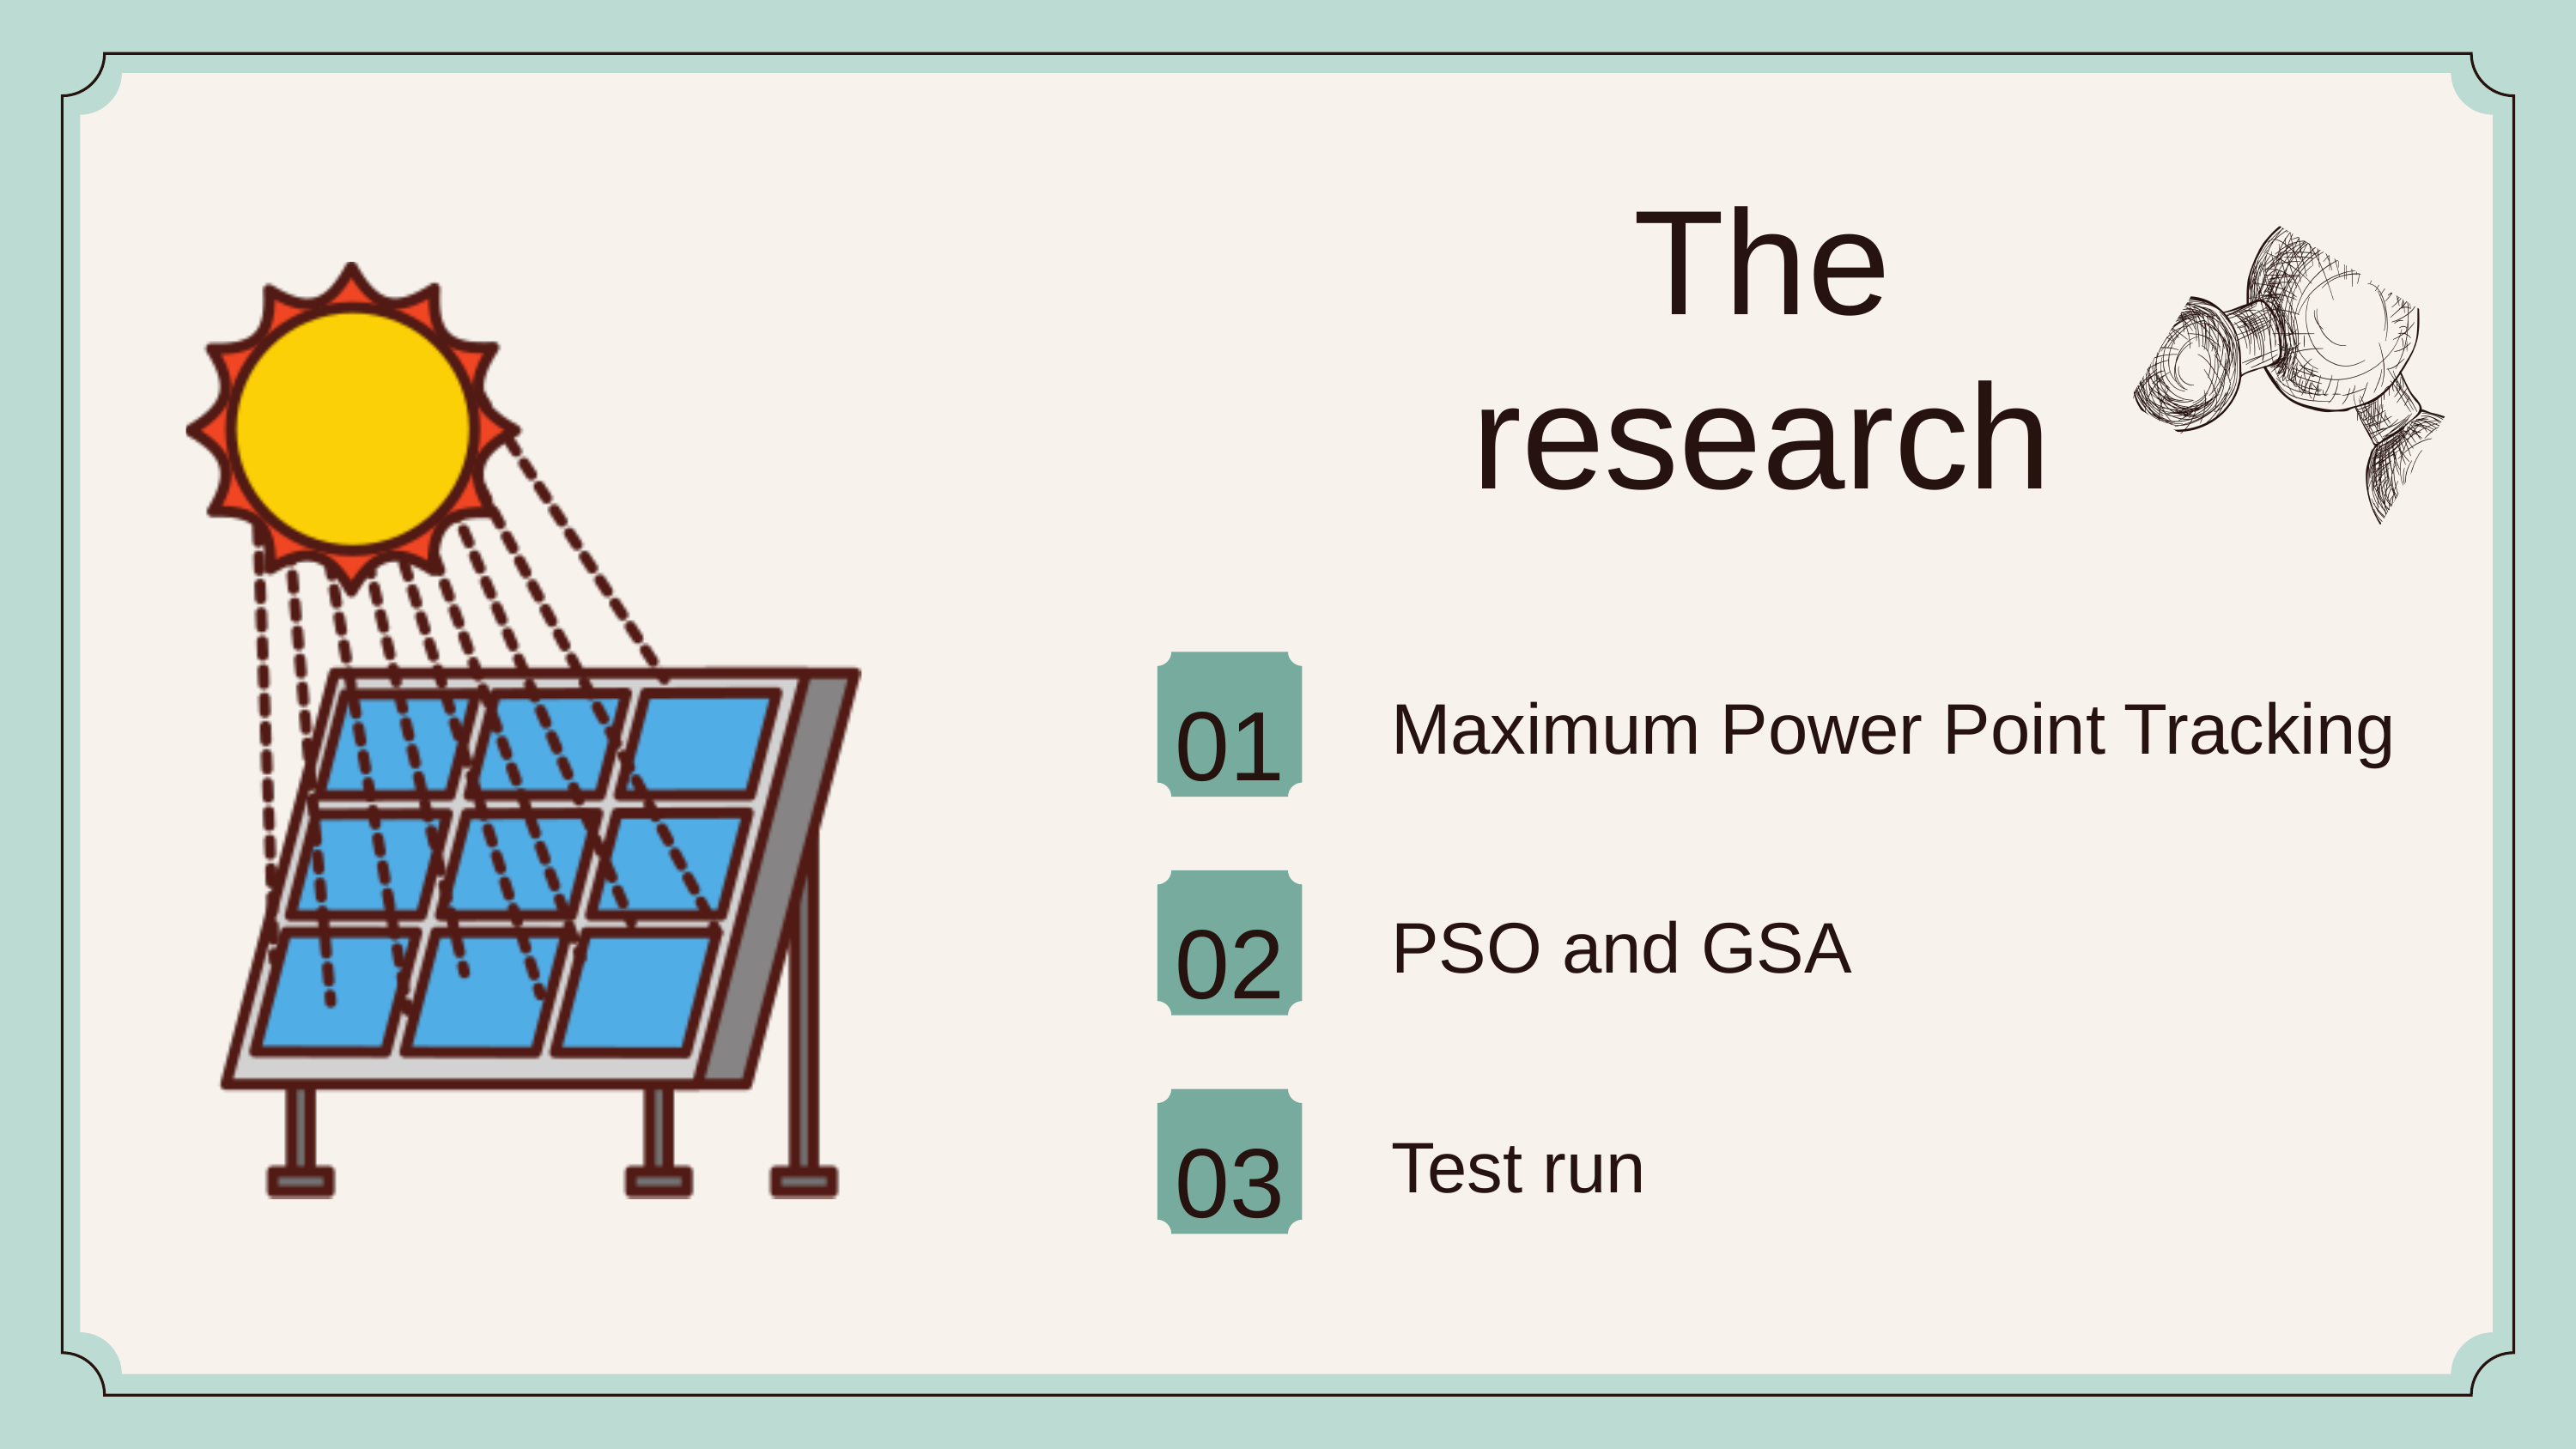

The
research

01
Maximum Power Point Tracking

02
PSO and GSA

03
Test run